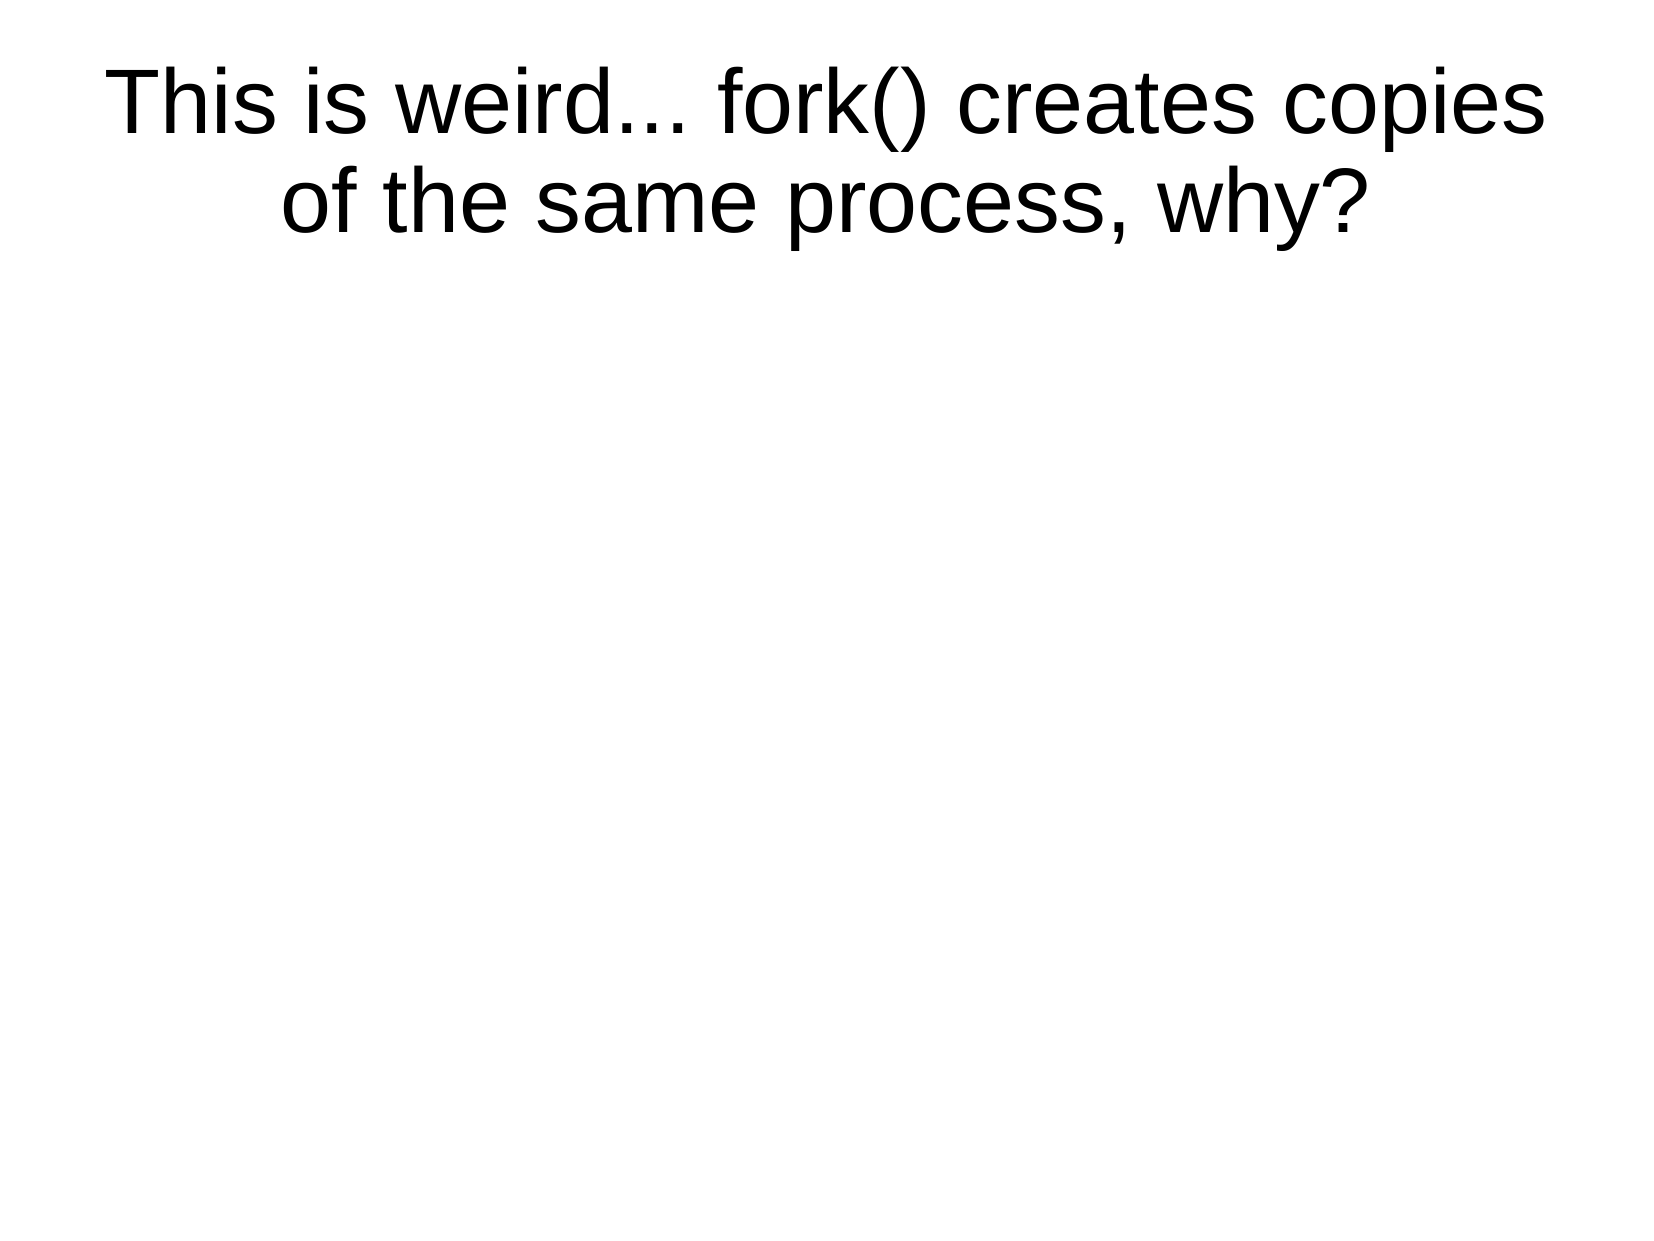

# This is weird... fork() creates copies of the same process, why?